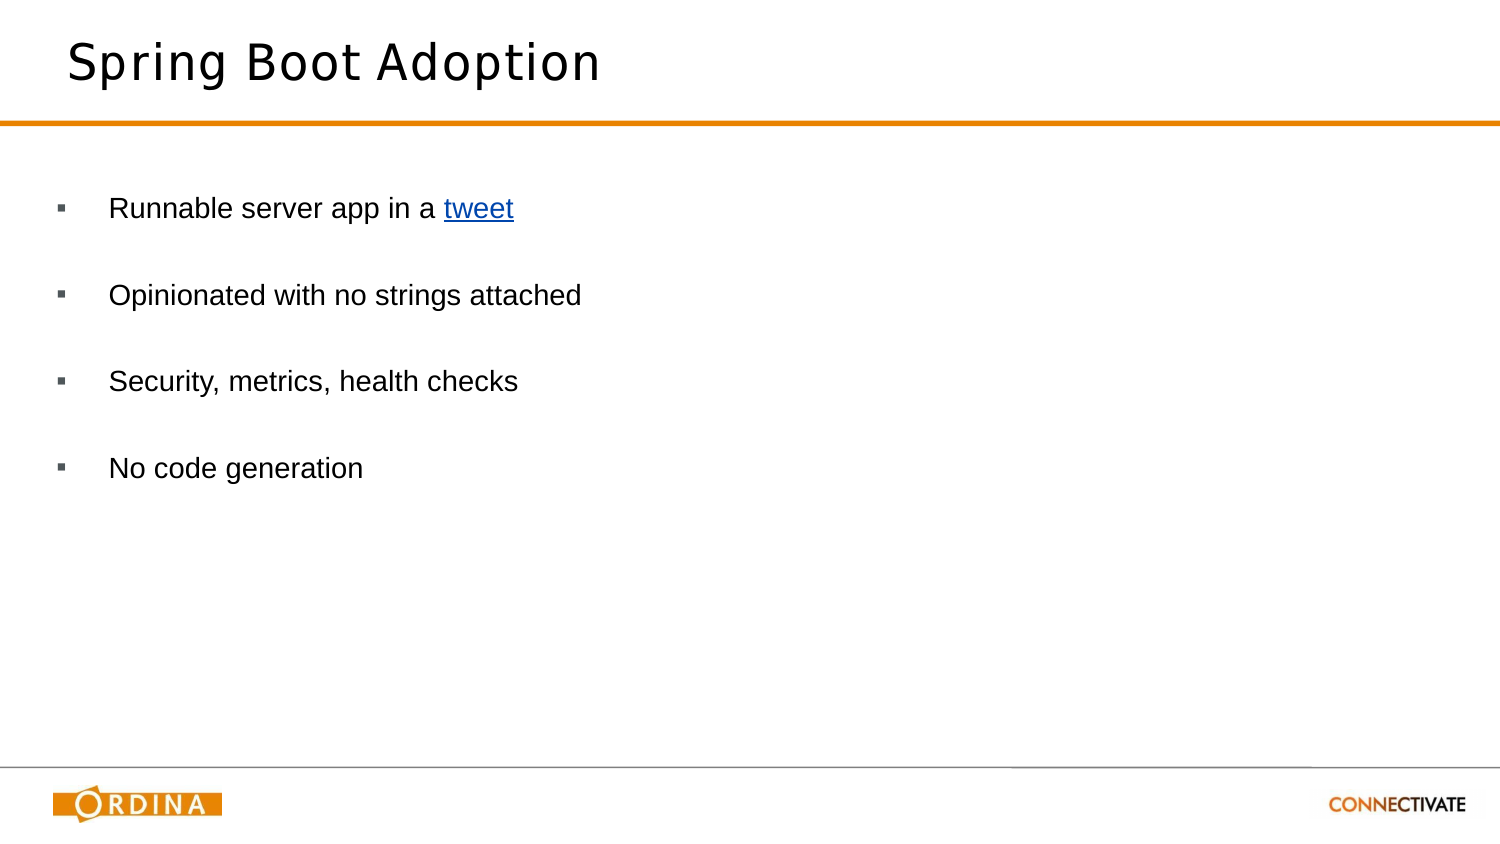

# Spring Boot Adoption
Runnable server app in a tweet
Opinionated with no strings attached
Security, metrics, health checks
No code generation